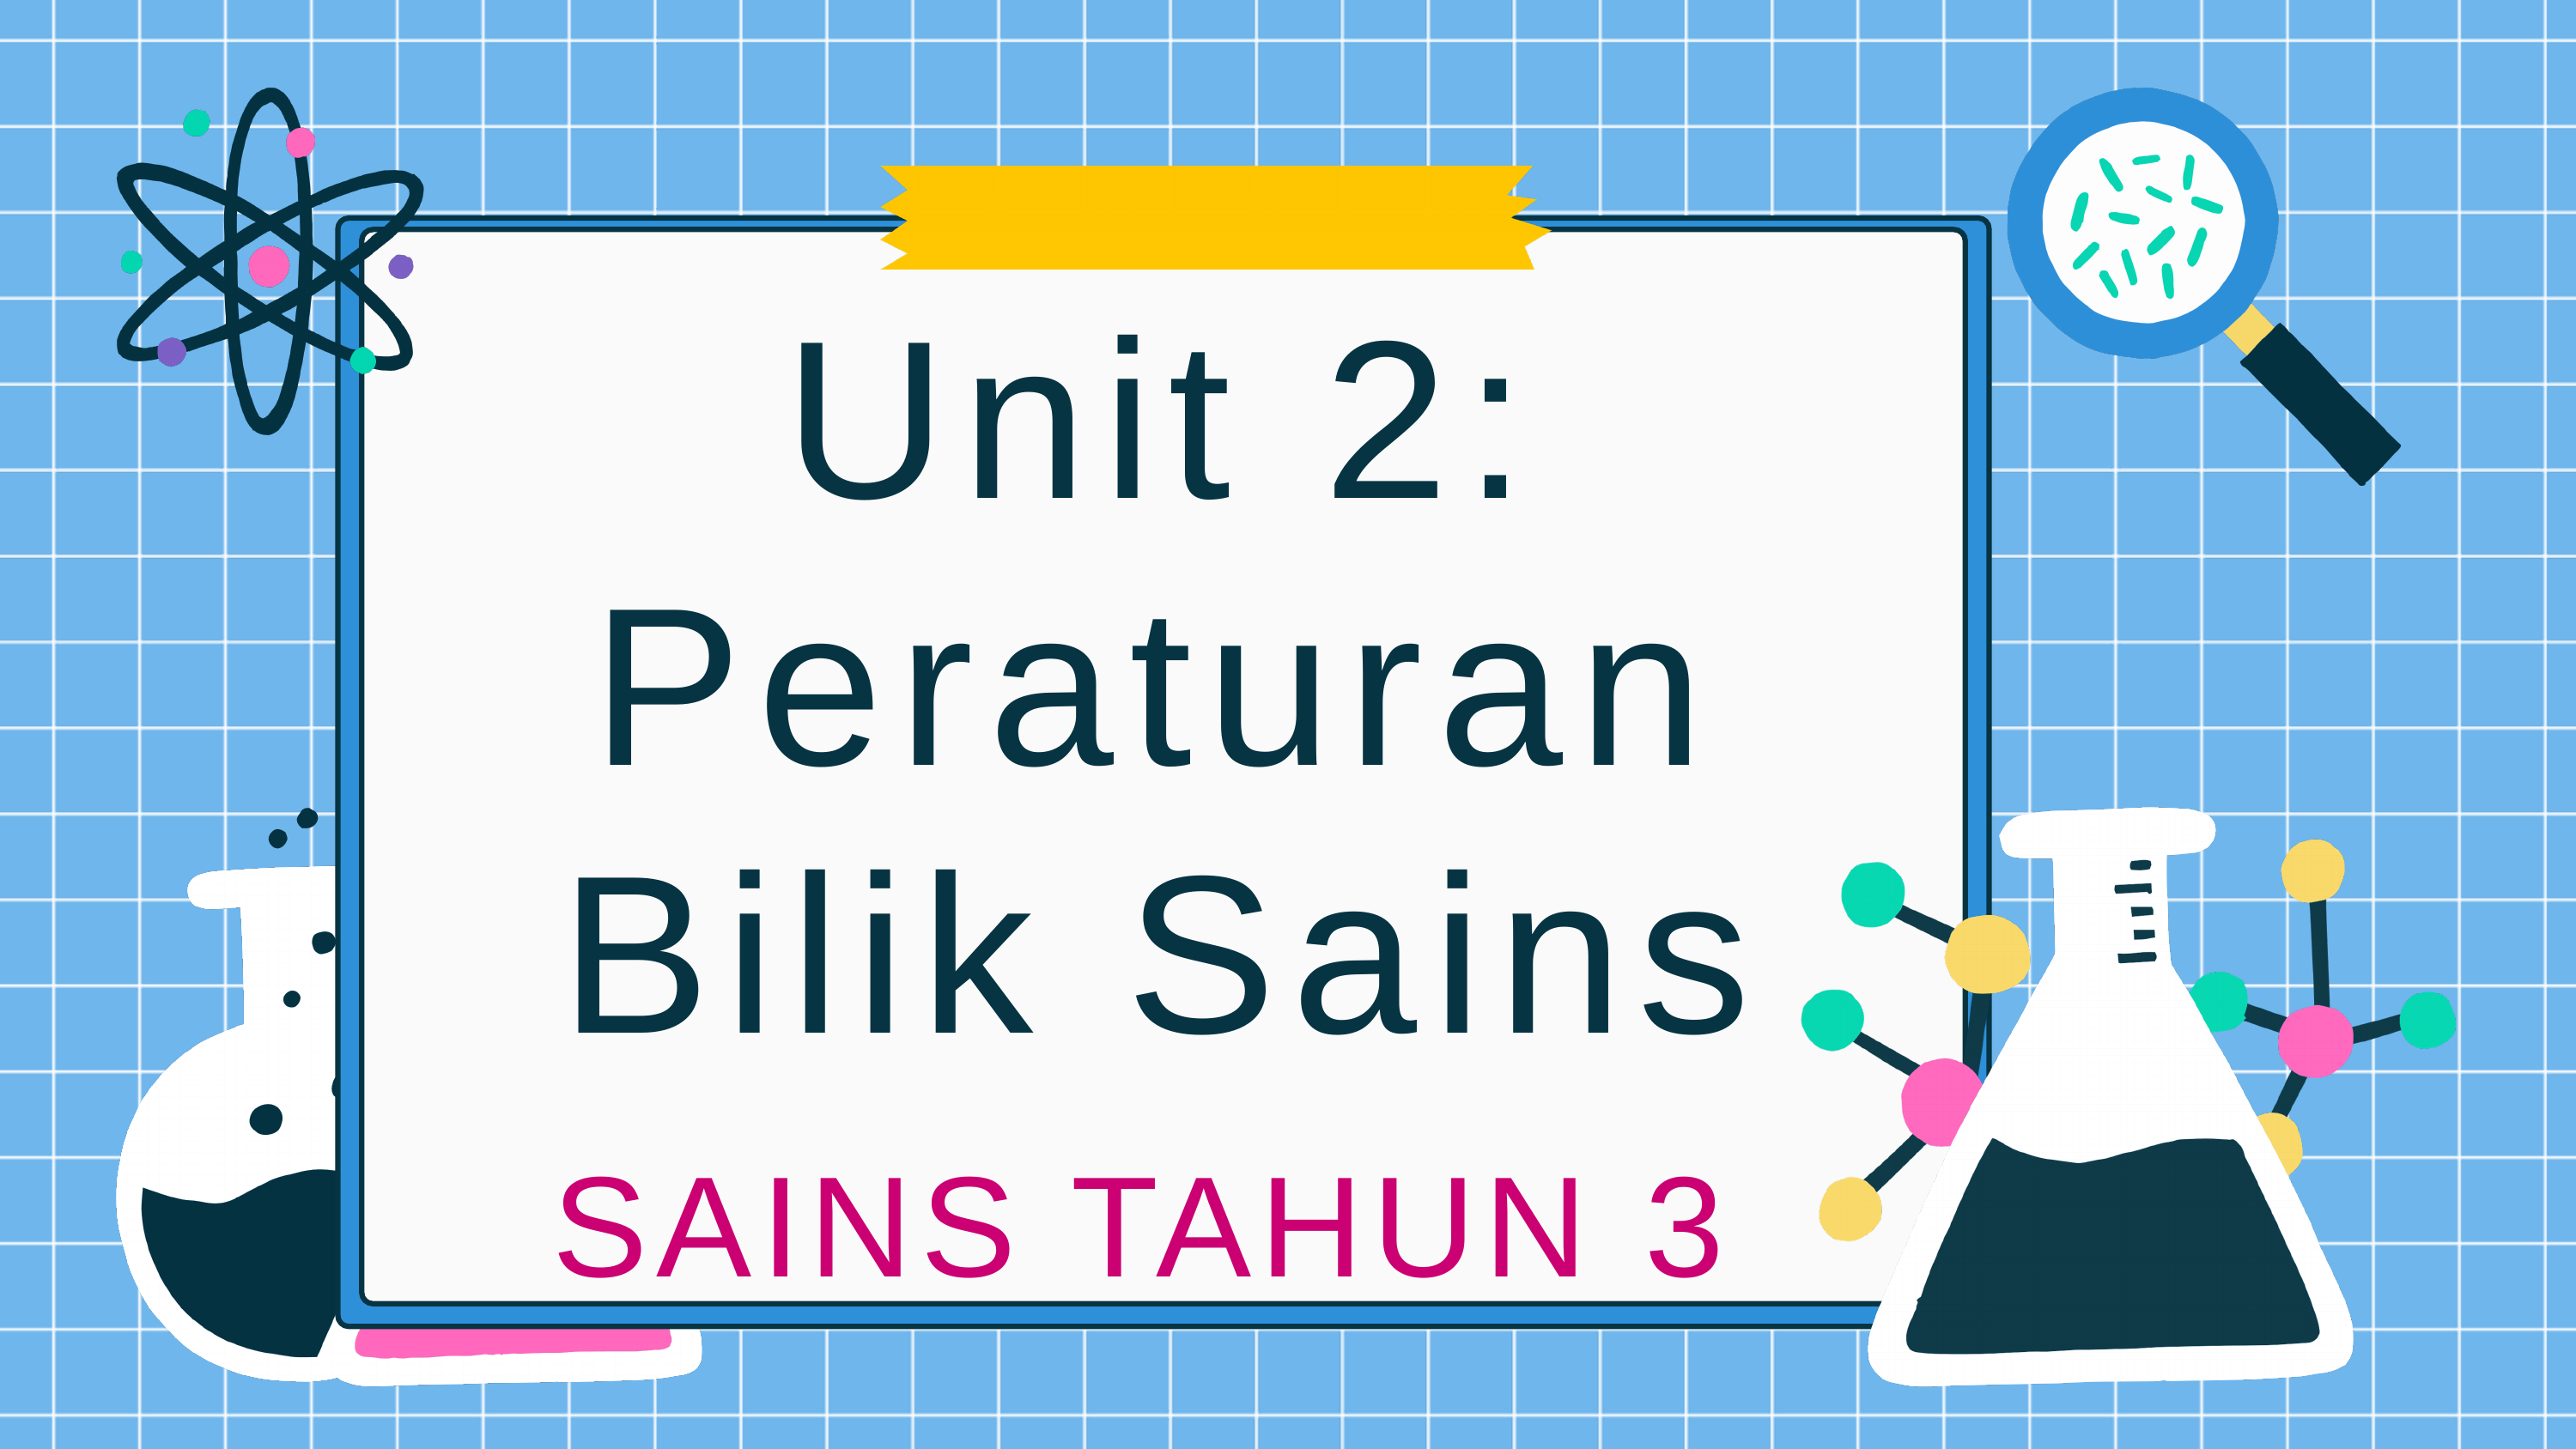

Unit 2:
Peraturan Bilik Sains

SAINS TAHUN 3